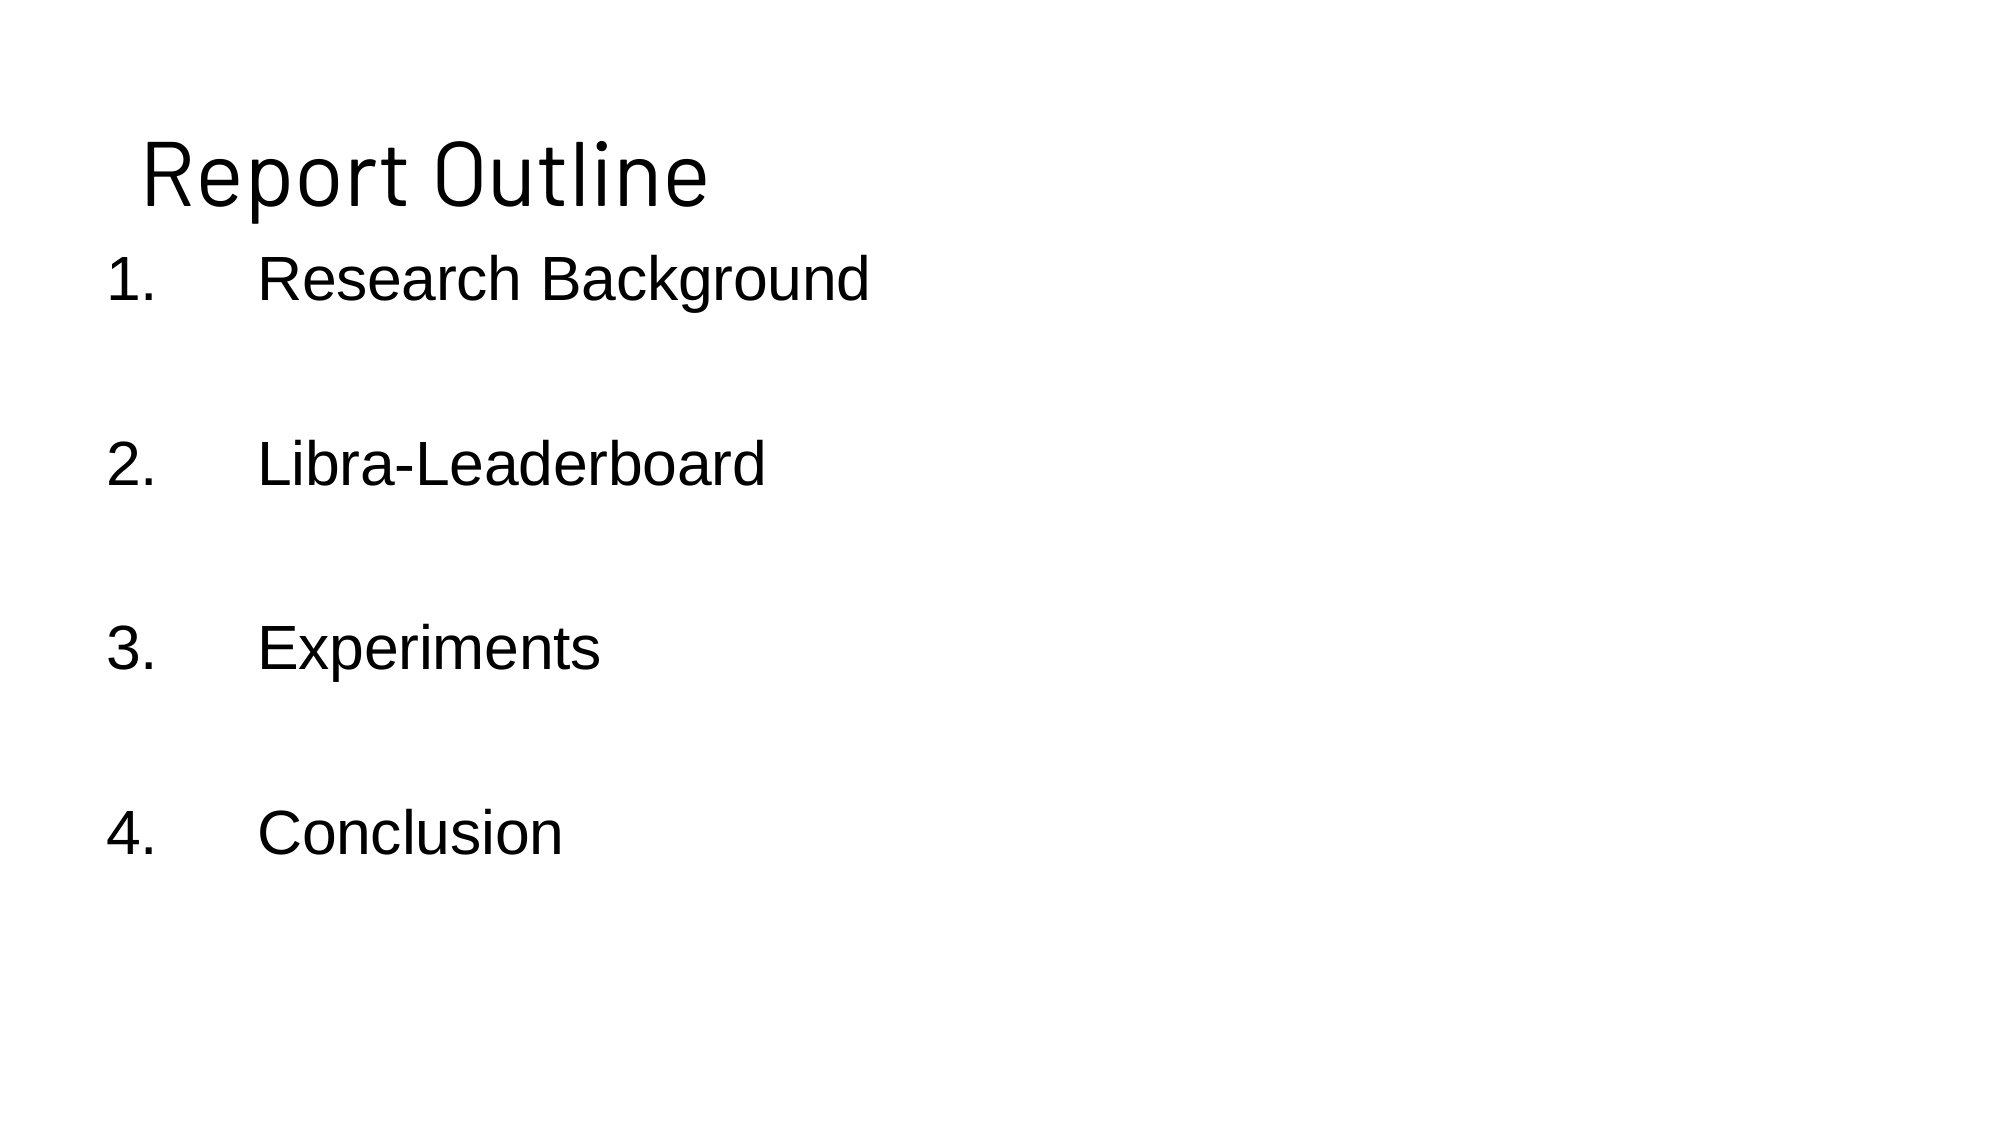

# Report Outline
Research Background

Libra-Leaderboard

Experiments

Conclusion